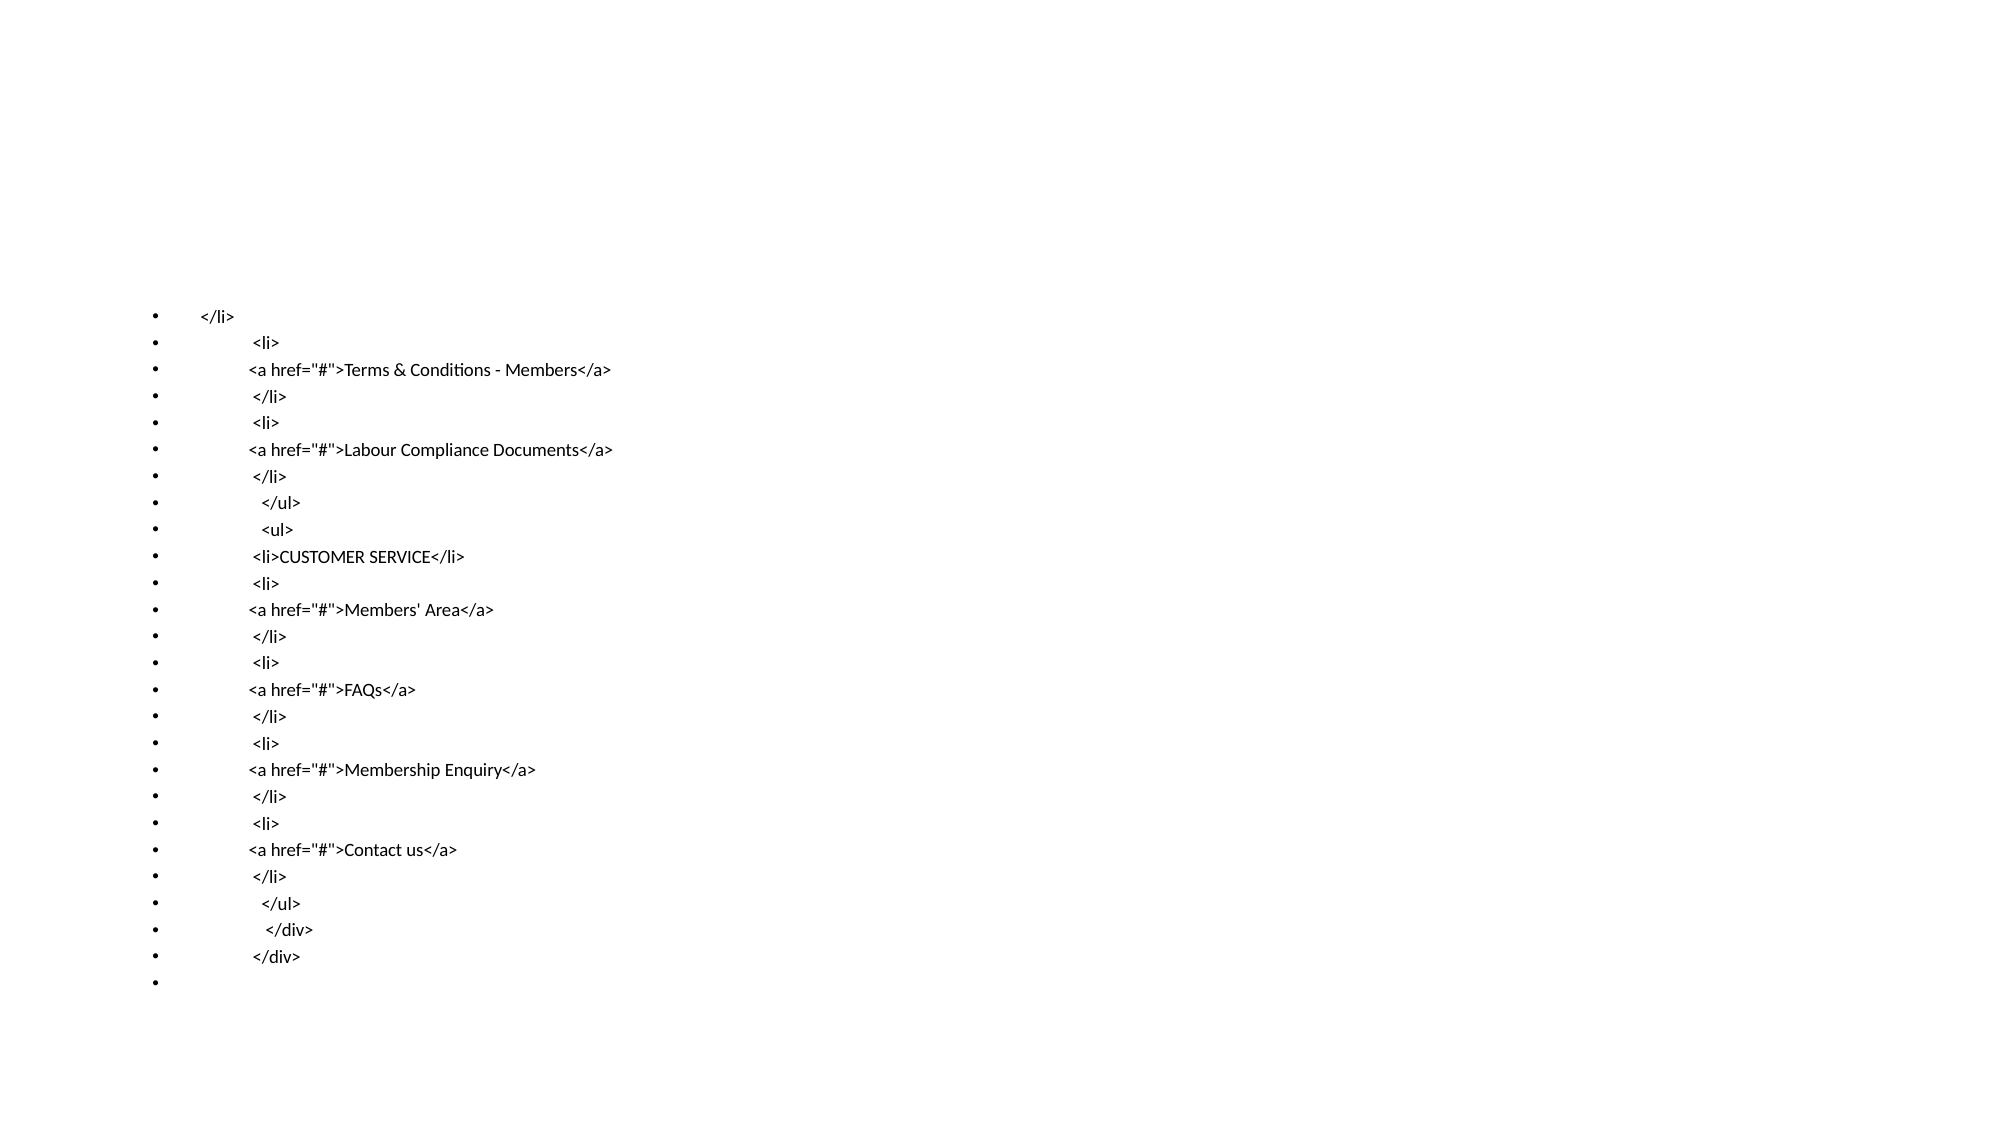

#
</li>
				 <li>
					<a href="#">Terms & Conditions - Members</a>
				 </li>
				 <li>
					<a href="#">Labour Compliance Documents</a>
				 </li>
			   </ul>
			   <ul>
				 <li>CUSTOMER SERVICE</li>
				 <li>
					<a href="#">Members' Area</a>
				 </li>
				 <li>
					<a href="#">FAQs</a>
				 </li>
				 <li>
					<a href="#">Membership Enquiry</a>
				 </li>
				 <li>
					<a href="#">Contact us</a>
				 </li>
			   </ul>
		    </div>
		 </div>